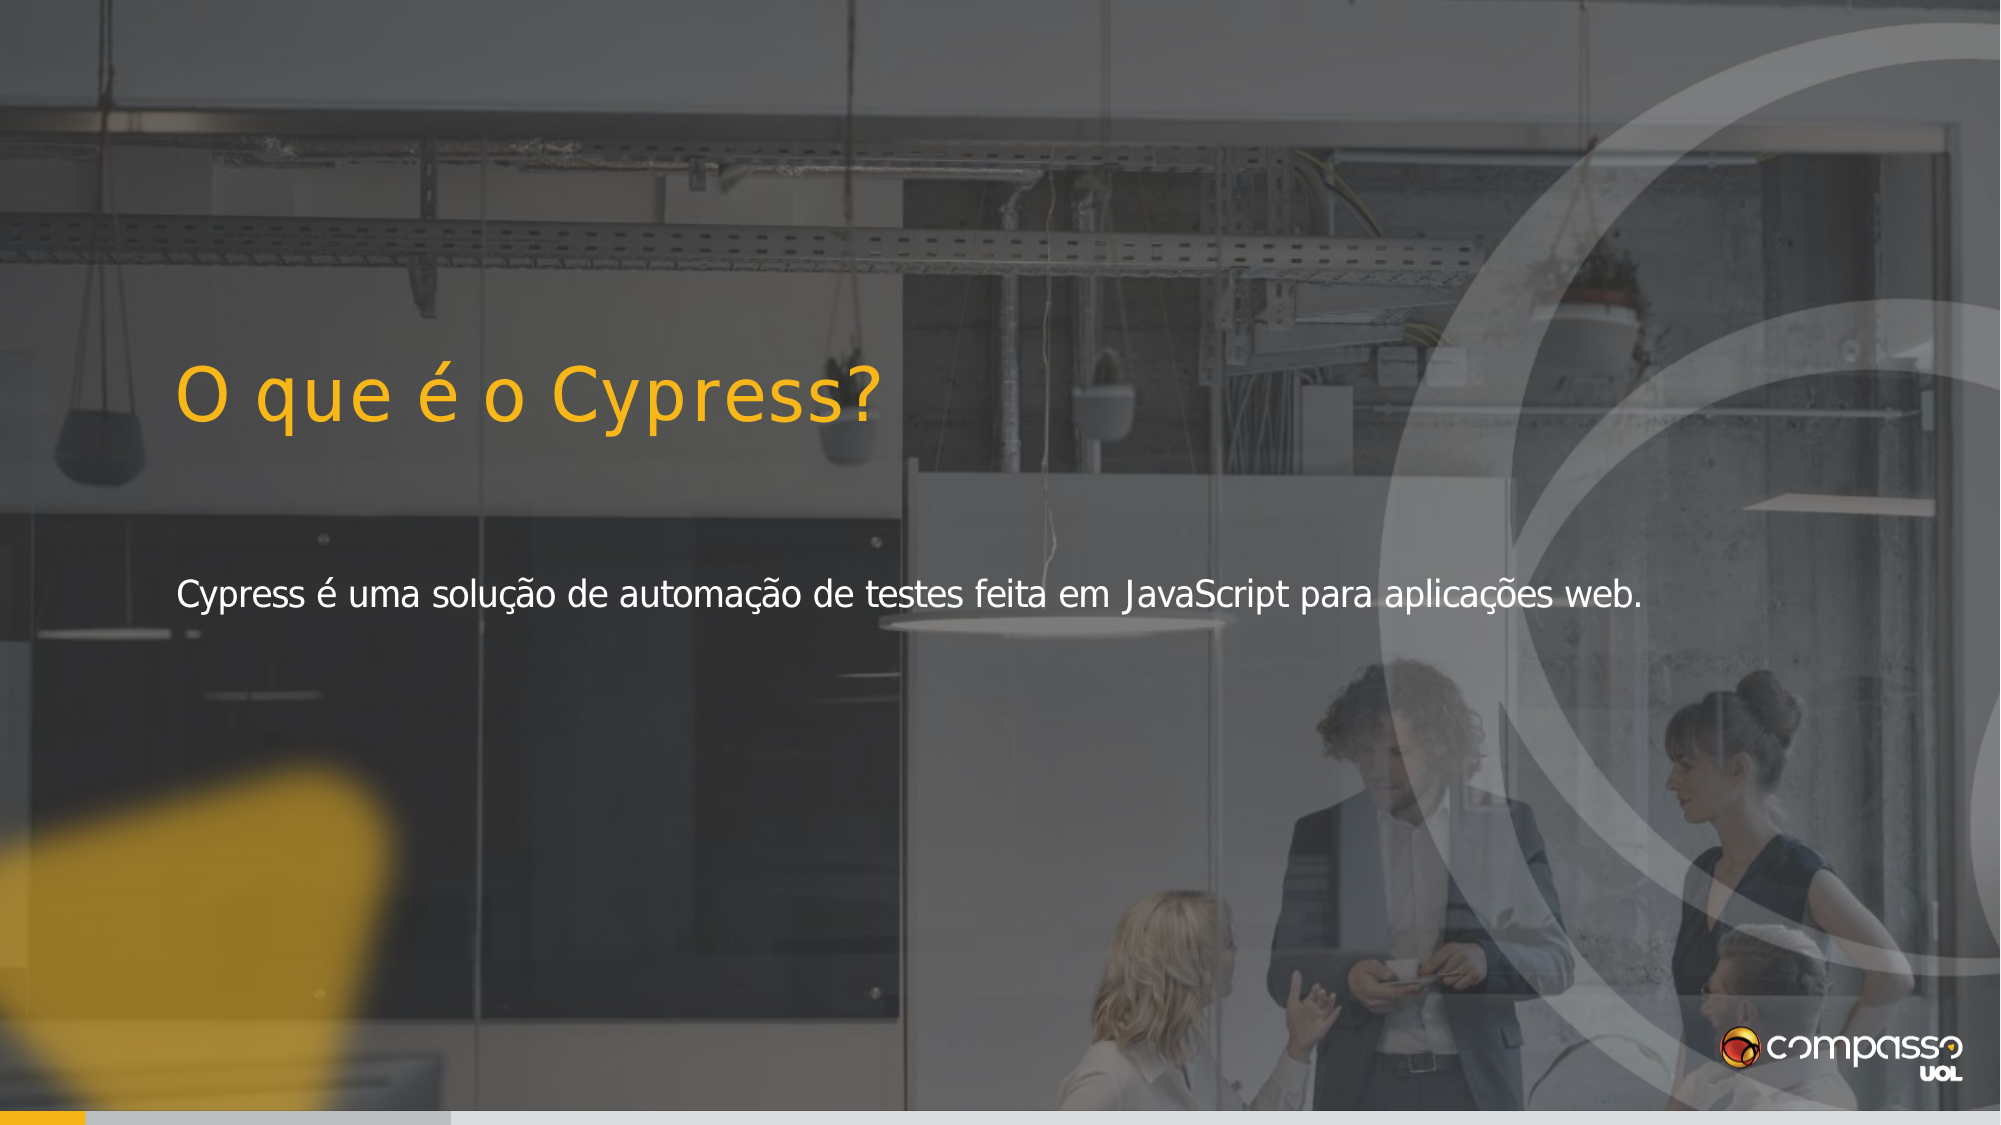

# O que é o Cypress?
Cypress é uma solução de automação de testes feita em JavaScript para aplicações web.